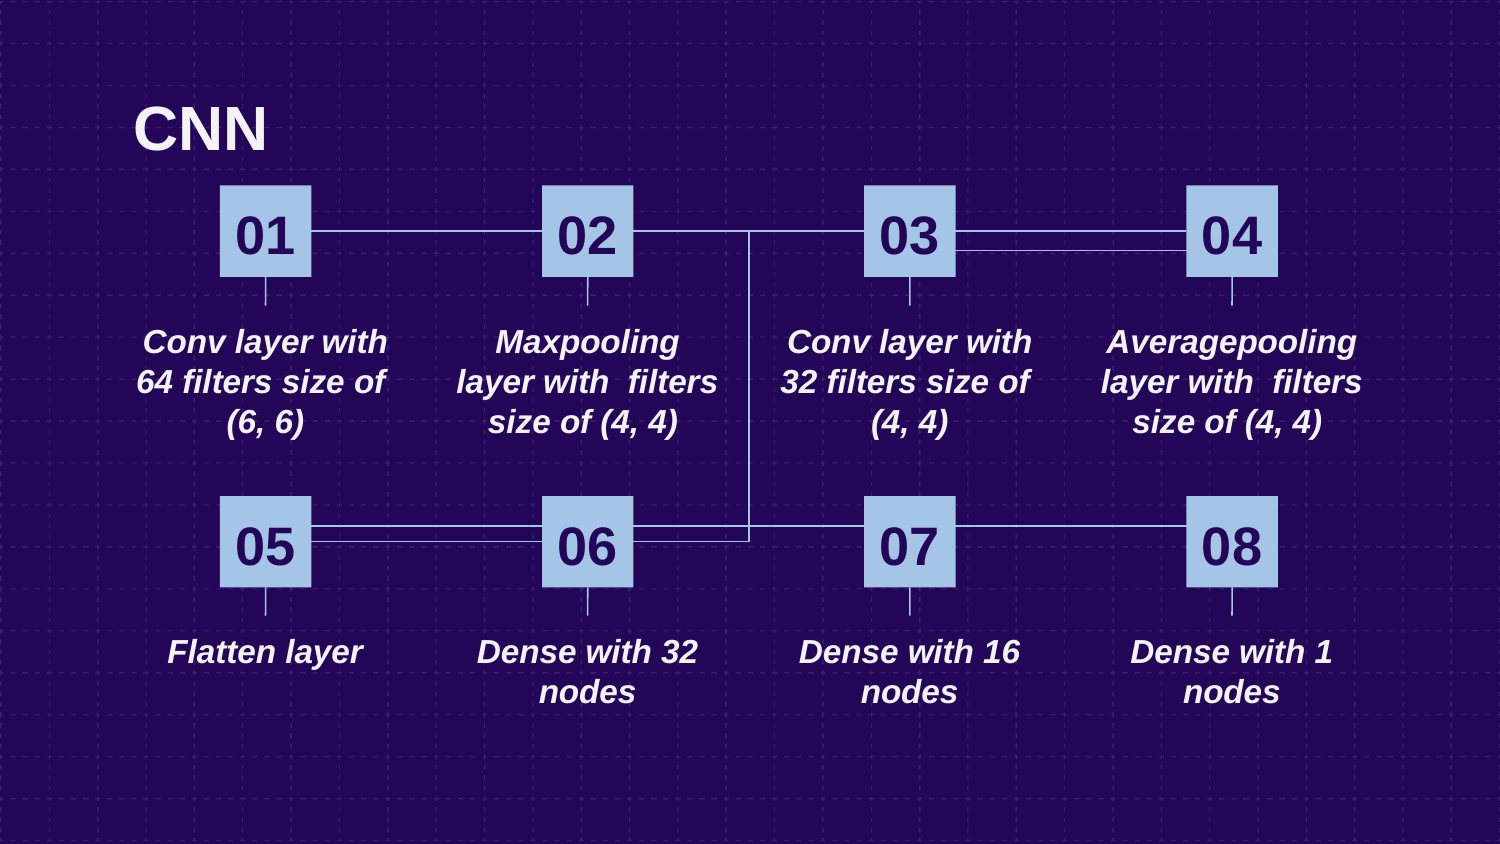

# CNN
01
02
03
04
Conv layer with 64 filters size of  (6, 6)
Maxpooling layer with  filters size of (4, 4)
Conv layer with 32 filters size of  (4, 4)
Averagepooling layer with  filters size of (4, 4)

05
06
07
08
Flatten layer
Dense with 32 nodes
Dense with 16 nodes
Dense with 1 nodes